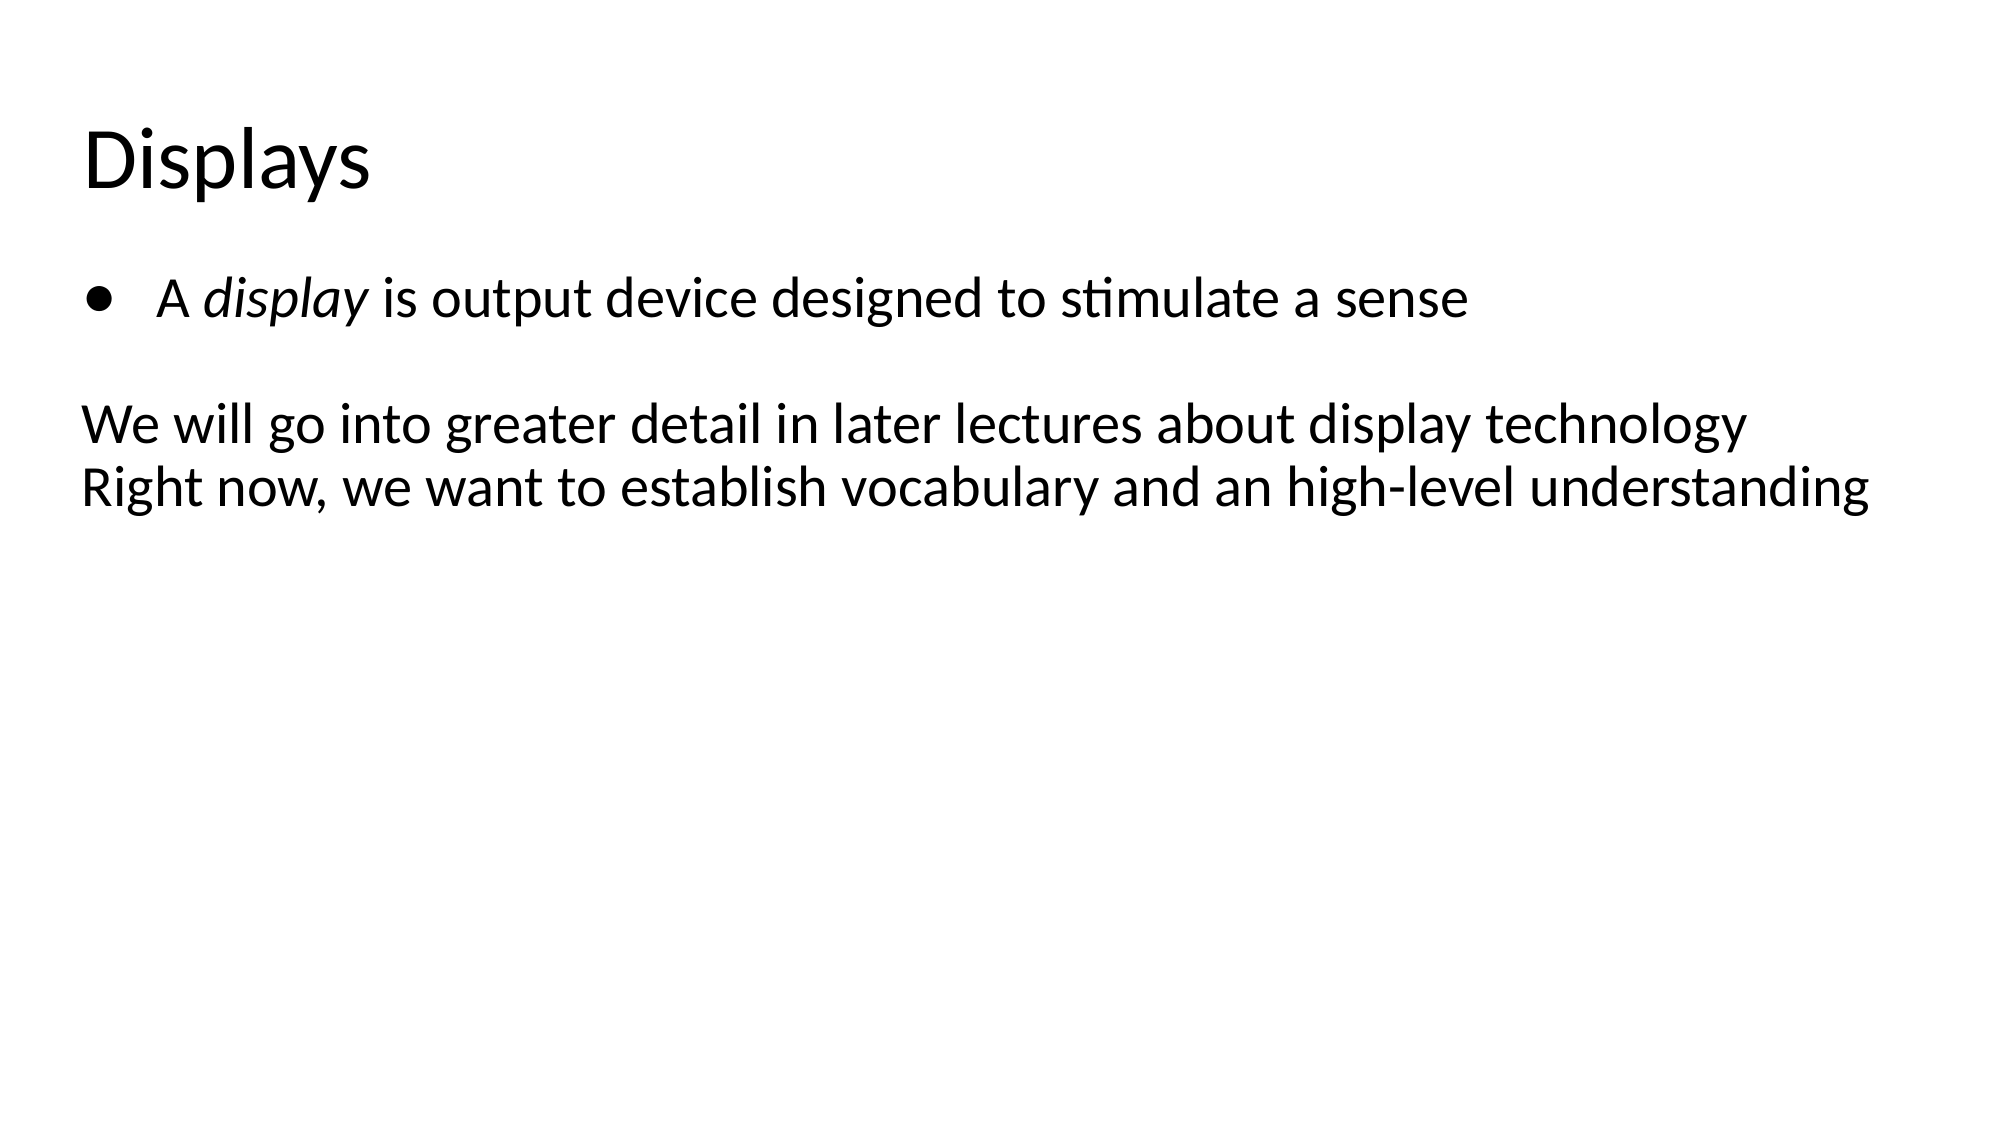

# Displays
A display is output device designed to stimulate a sense

We will go into greater detail in later lectures about display technology
Right now, we want to establish vocabulary and an high-level understanding